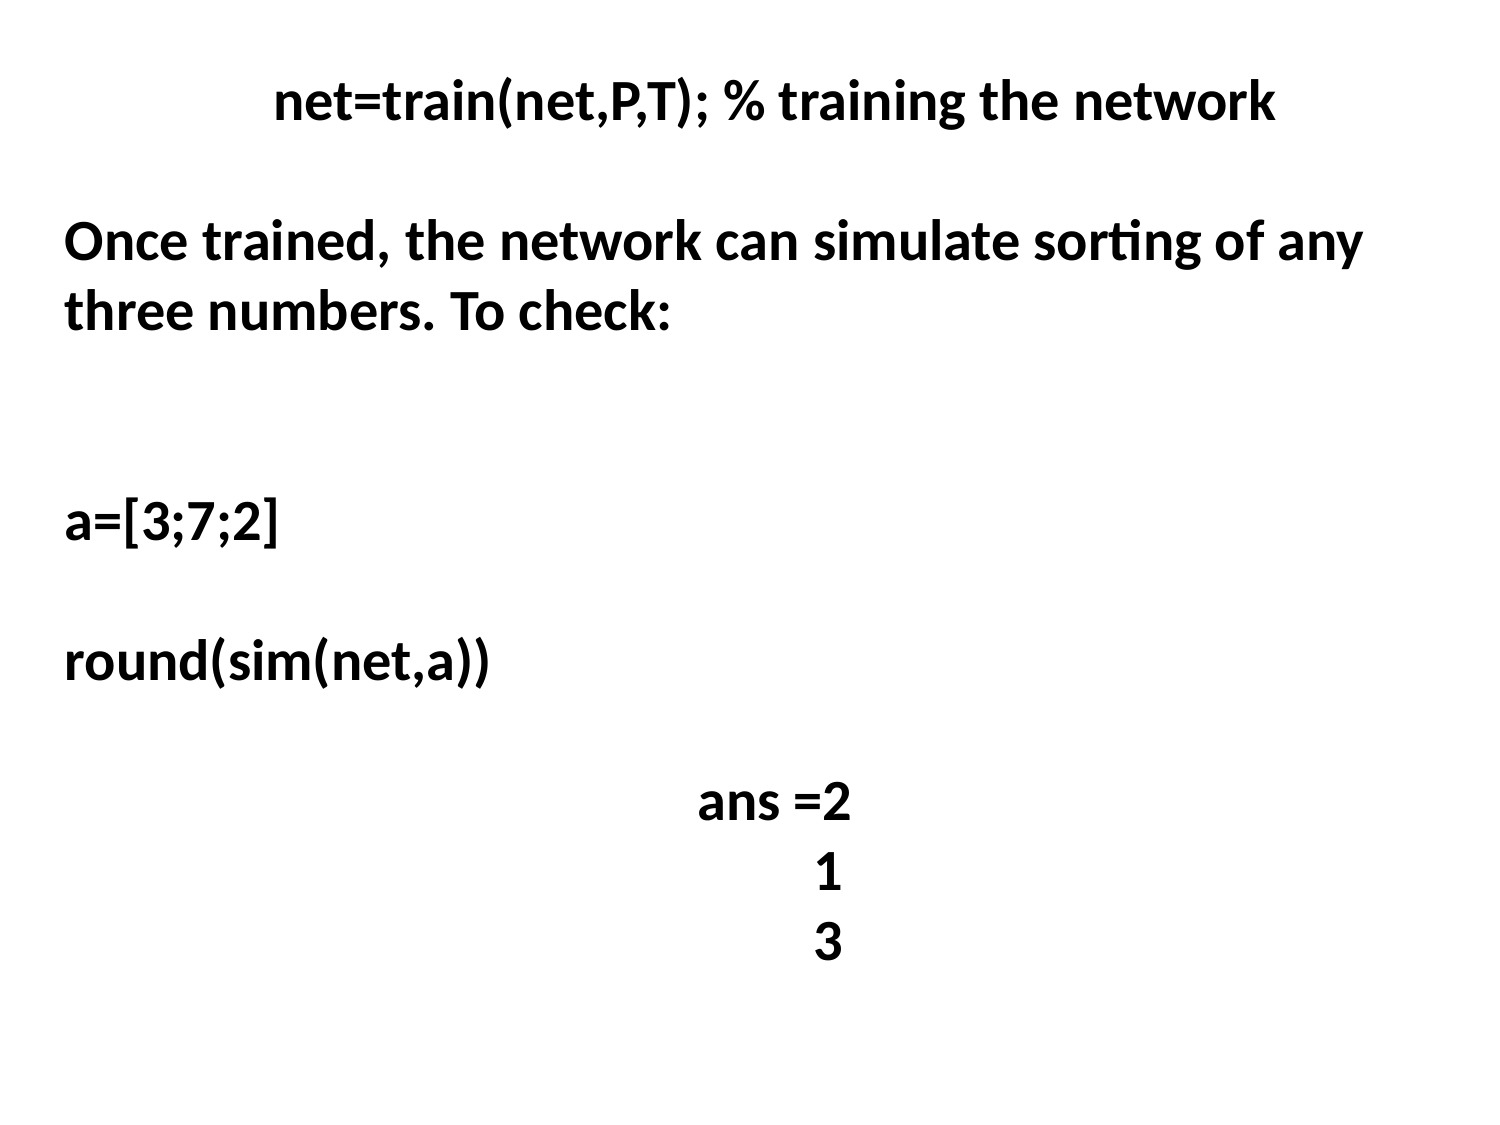

net=train(net,P,T);	% training the network

Once trained, the network can simulate sorting of any three numbers. To check:

a=[3;7;2]

round(sim(net,a))

ans =2
        1
        3